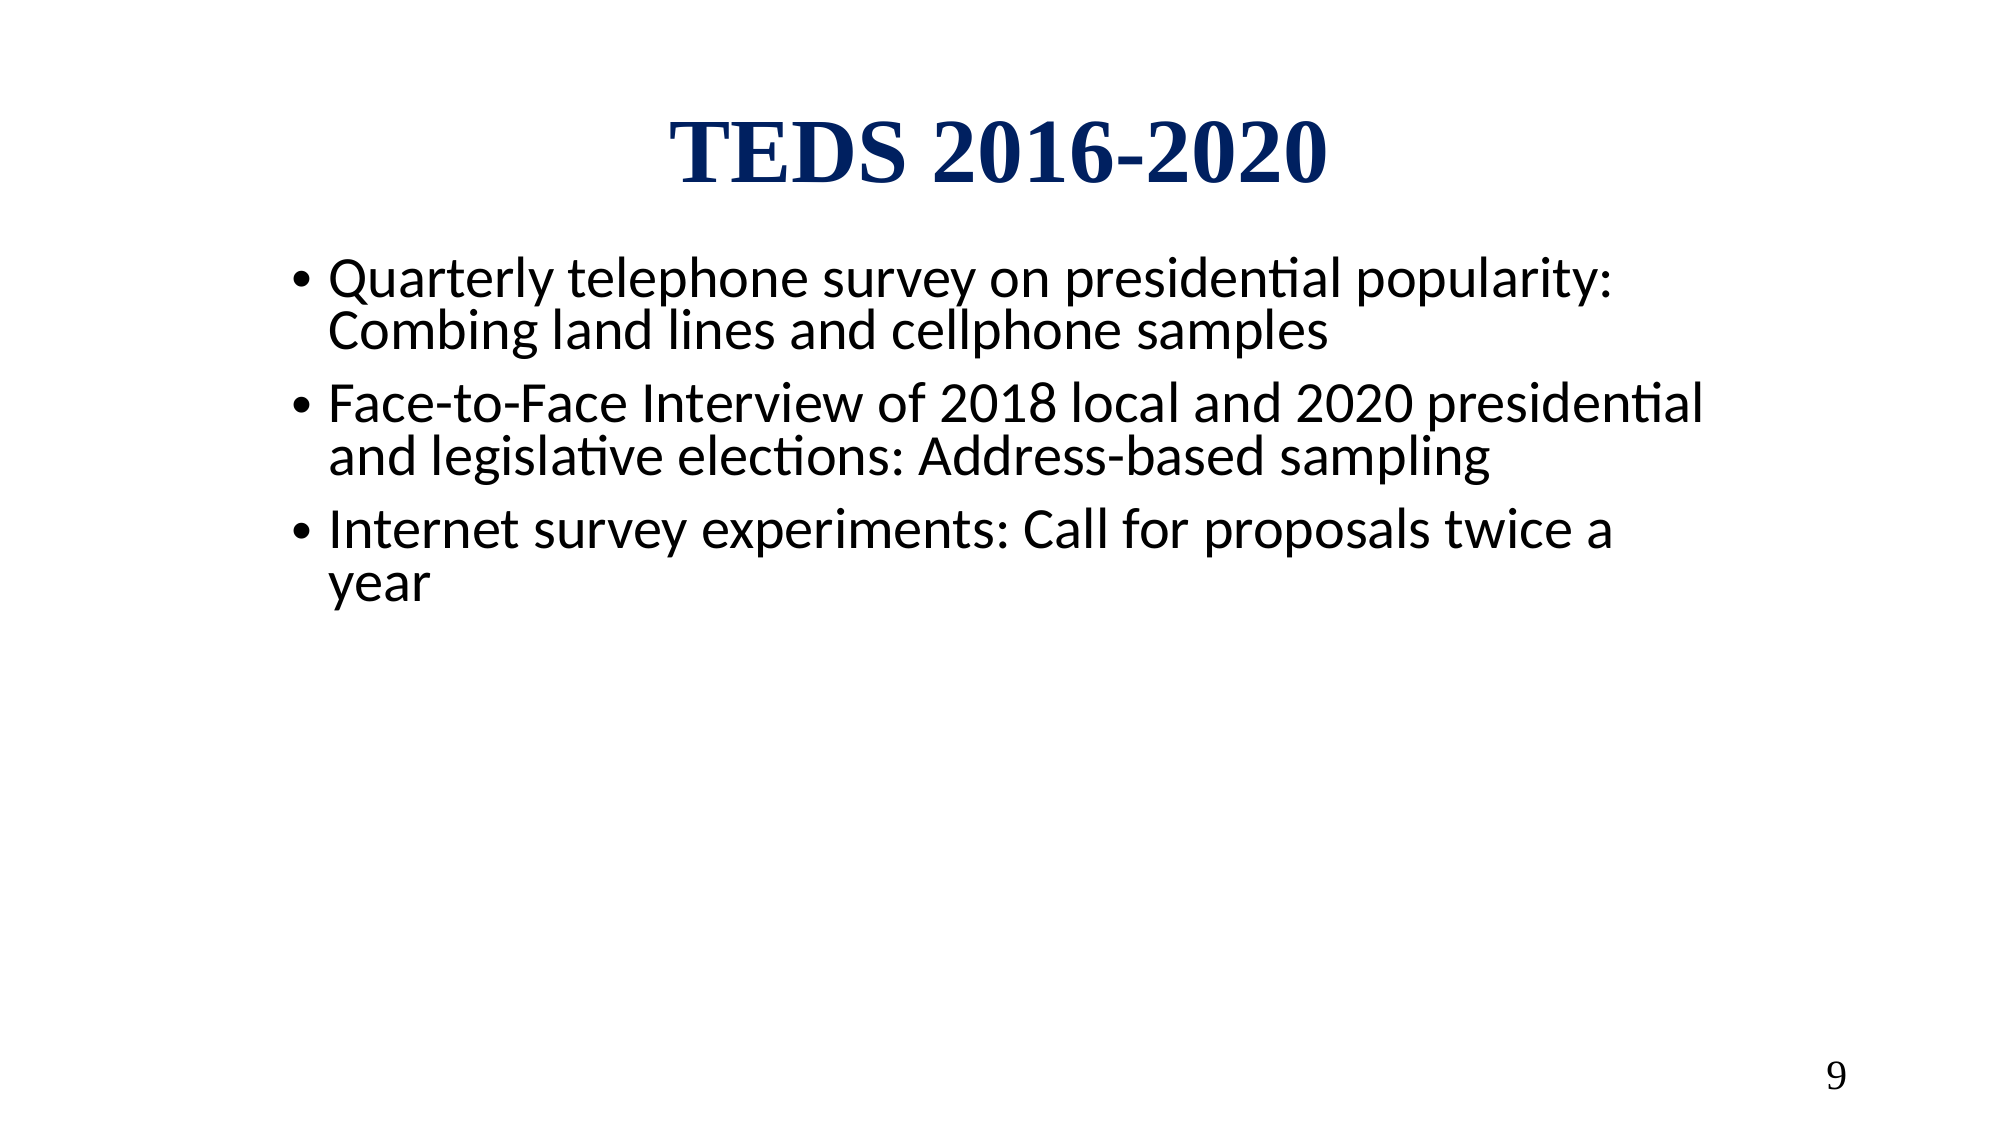

TEDS 2016-2020
| Quarterly telephone survey on presidential popularity: Combing land lines and cellphone samples Face-to-Face Interview of 2018 local and 2020 presidential and legislative elections: Address-based sampling Internet survey experiments: Call for proposals twice a year |
| --- |
9